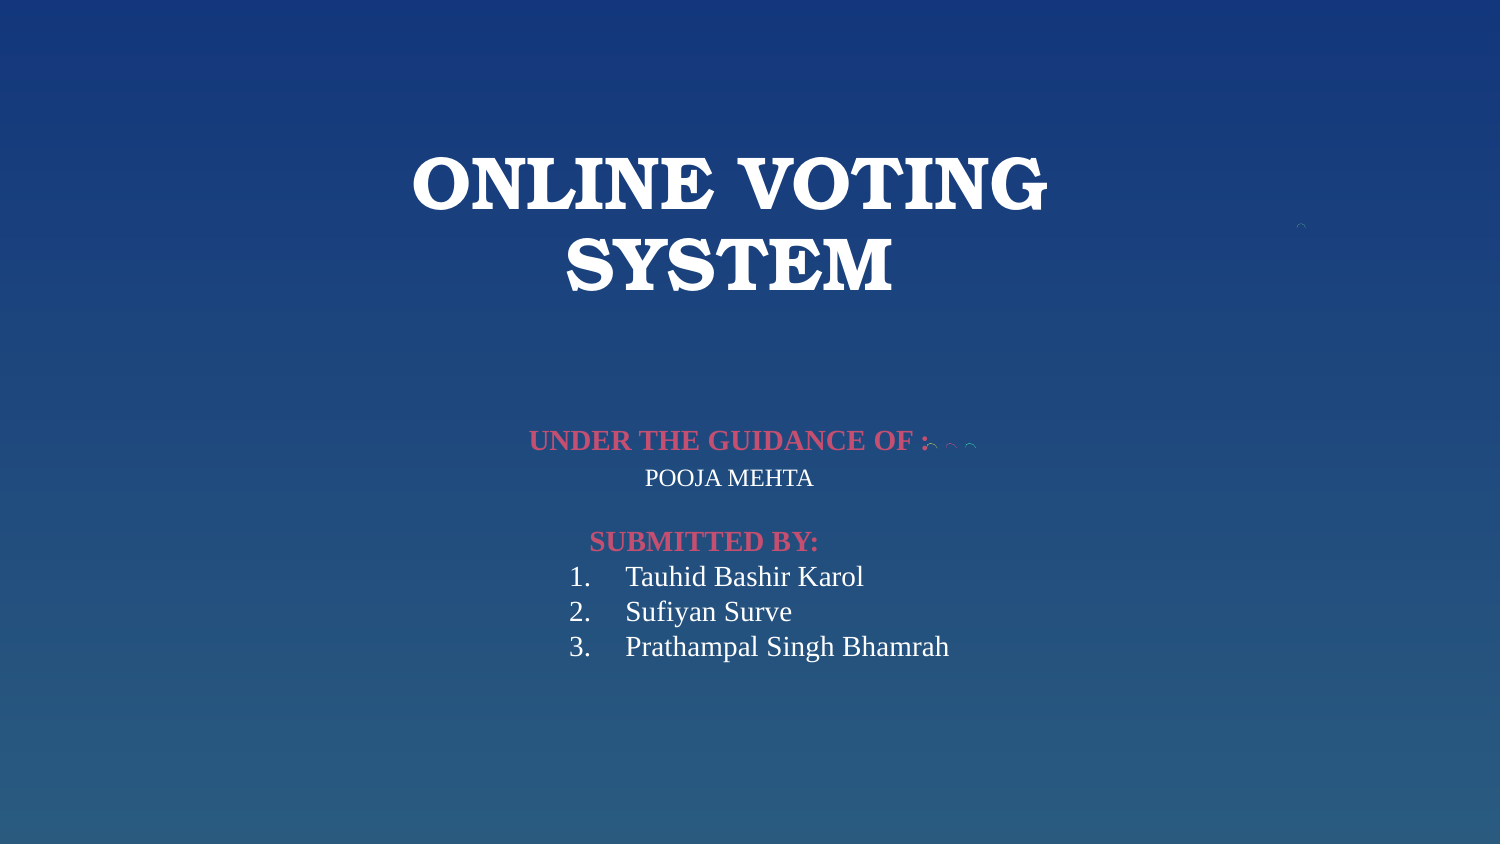

# Online Voting System

UNDER THE GUIDANCE OF :
POOJA MEHTA

SUBMITTED BY:
Tauhid Bashir Karol
Sufiyan Surve
Prathampal Singh Bhamrah